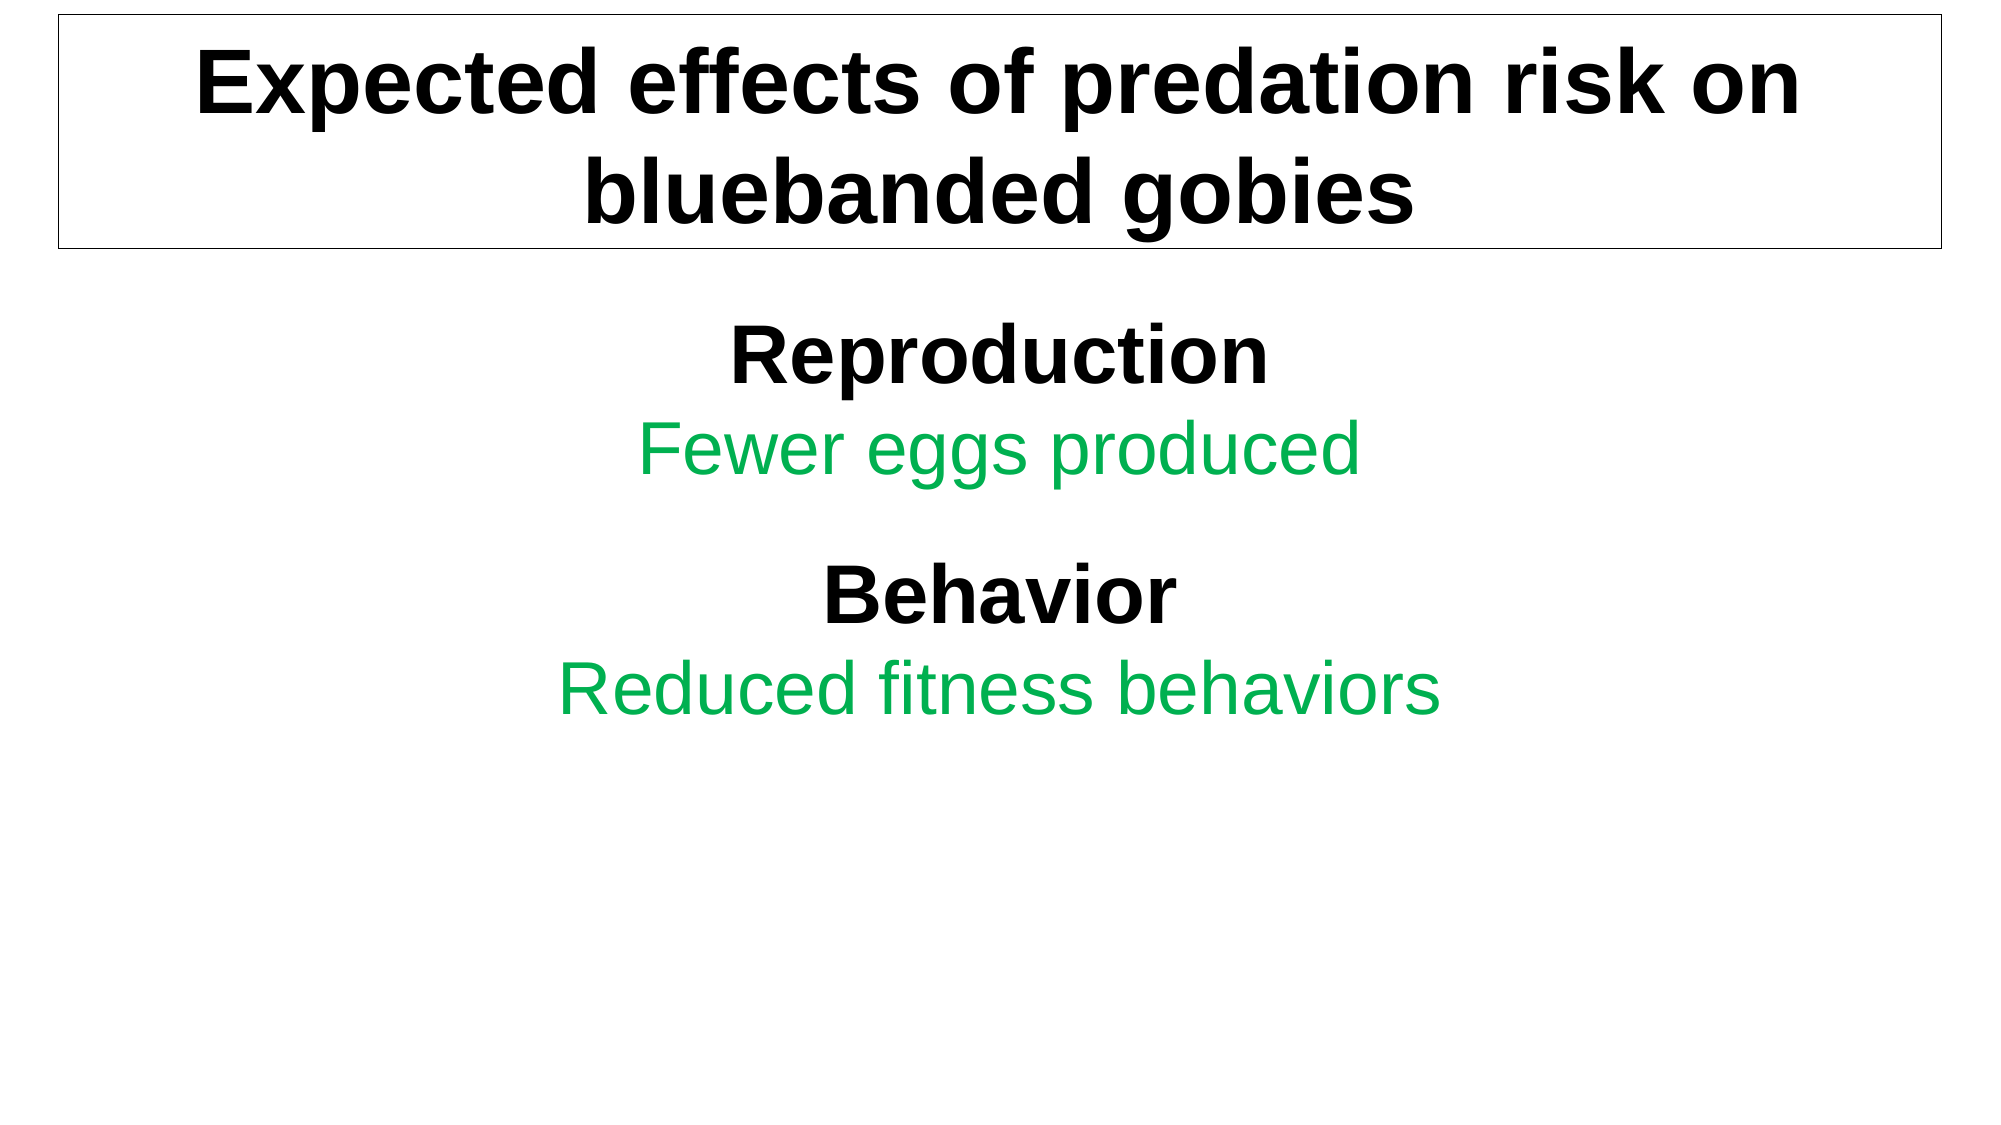

Expected effects of predation risk on bluebanded gobies
Reproduction
Fewer eggs produced

Behavior
Reduced fitness behaviors